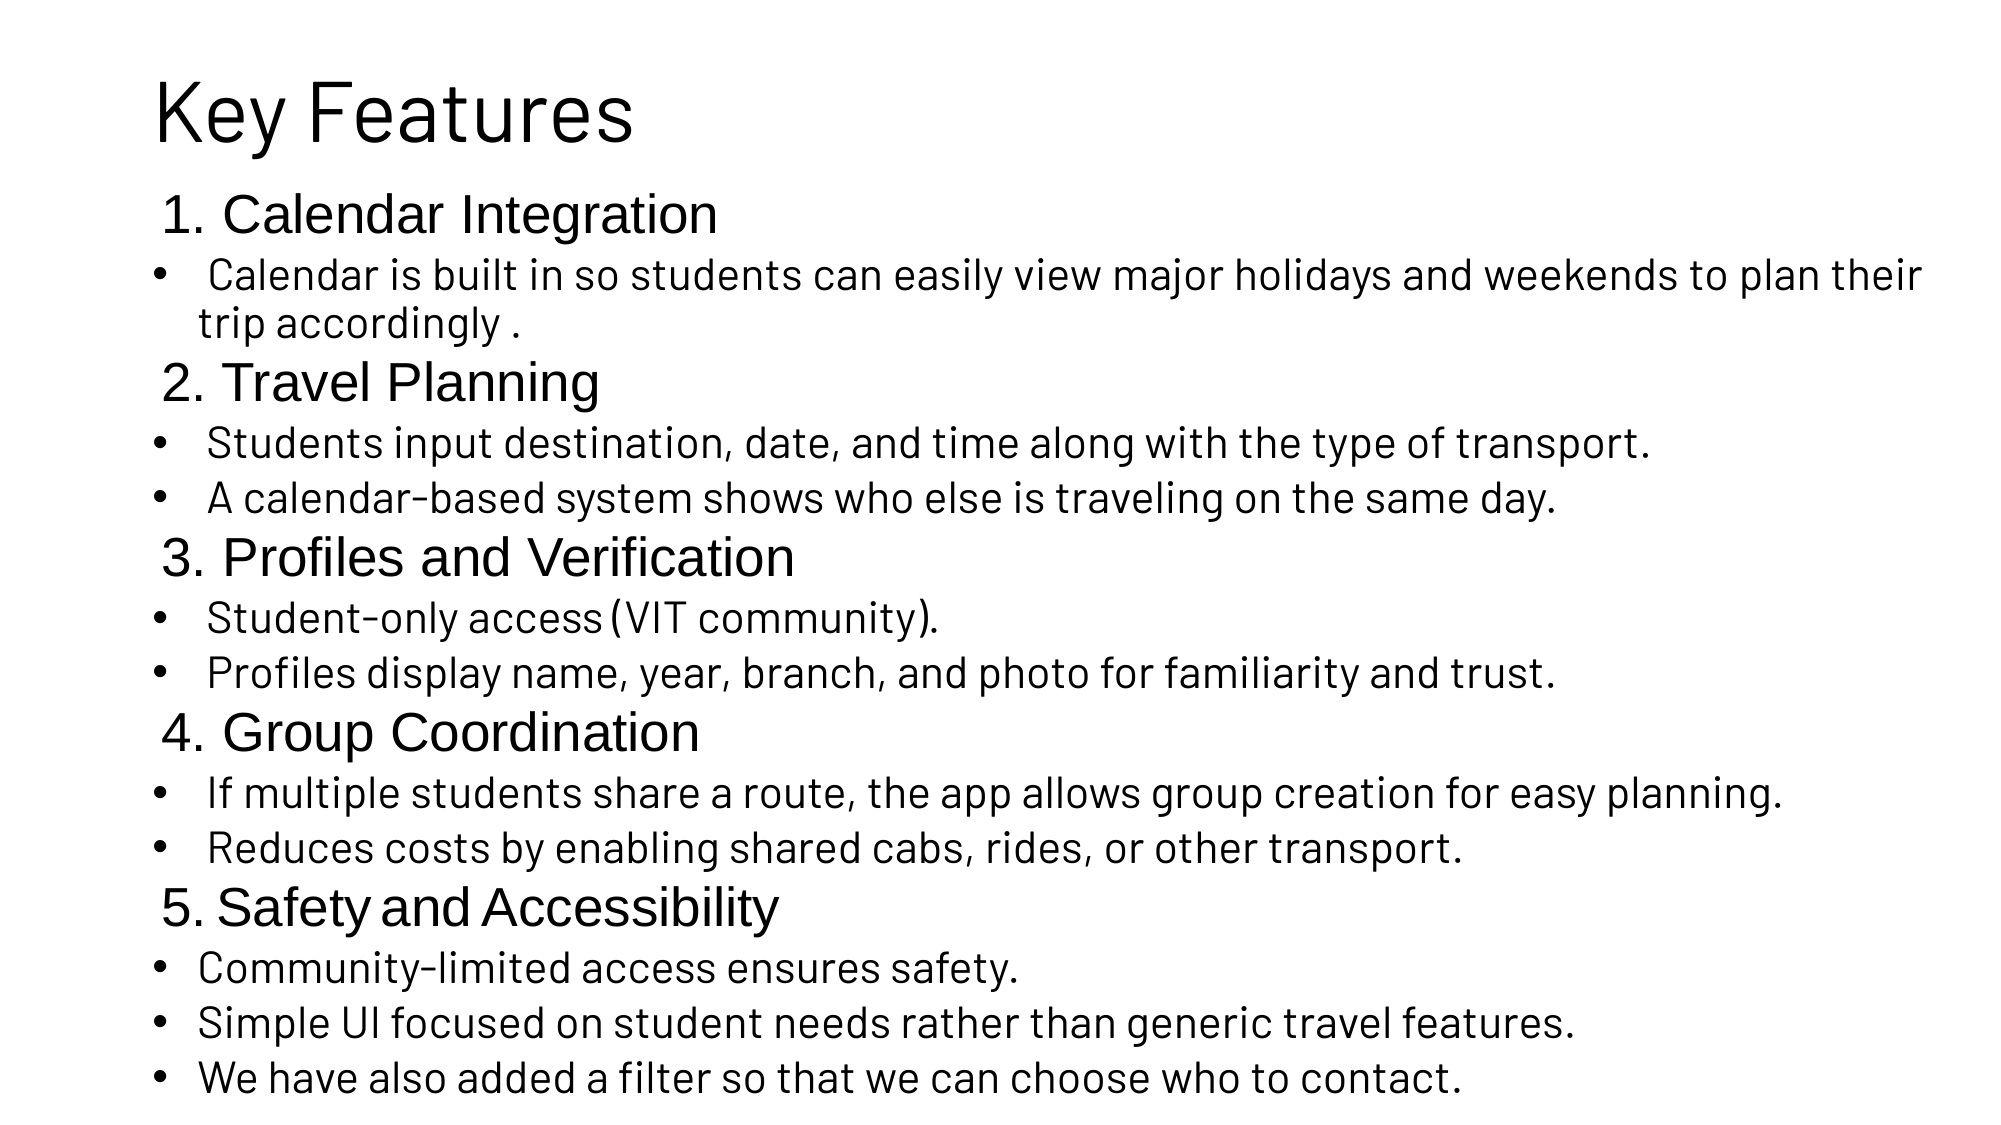

# Key Features
 1. Calendar Integration
 Calendar is built in so students can easily view major holidays and weekends to plan their trip accordingly .
 2. Travel Planning
 Students input destination, date, and time along with the type of transport.
 A calendar-based system shows who else is traveling on the same day.
 3. Profiles and Verification
 Student-only access (VIT community).
 Profiles display name, year, branch, and photo for familiarity and trust.
 4. Group Coordination
 If multiple students share a route, the app allows group creation for easy planning.
 Reduces costs by enabling shared cabs, rides, or other transport.
 5. Safety and Accessibility
Community-limited access ensures safety.
Simple UI focused on student needs rather than generic travel features.
We have also added a filter so that we can choose who to contact.